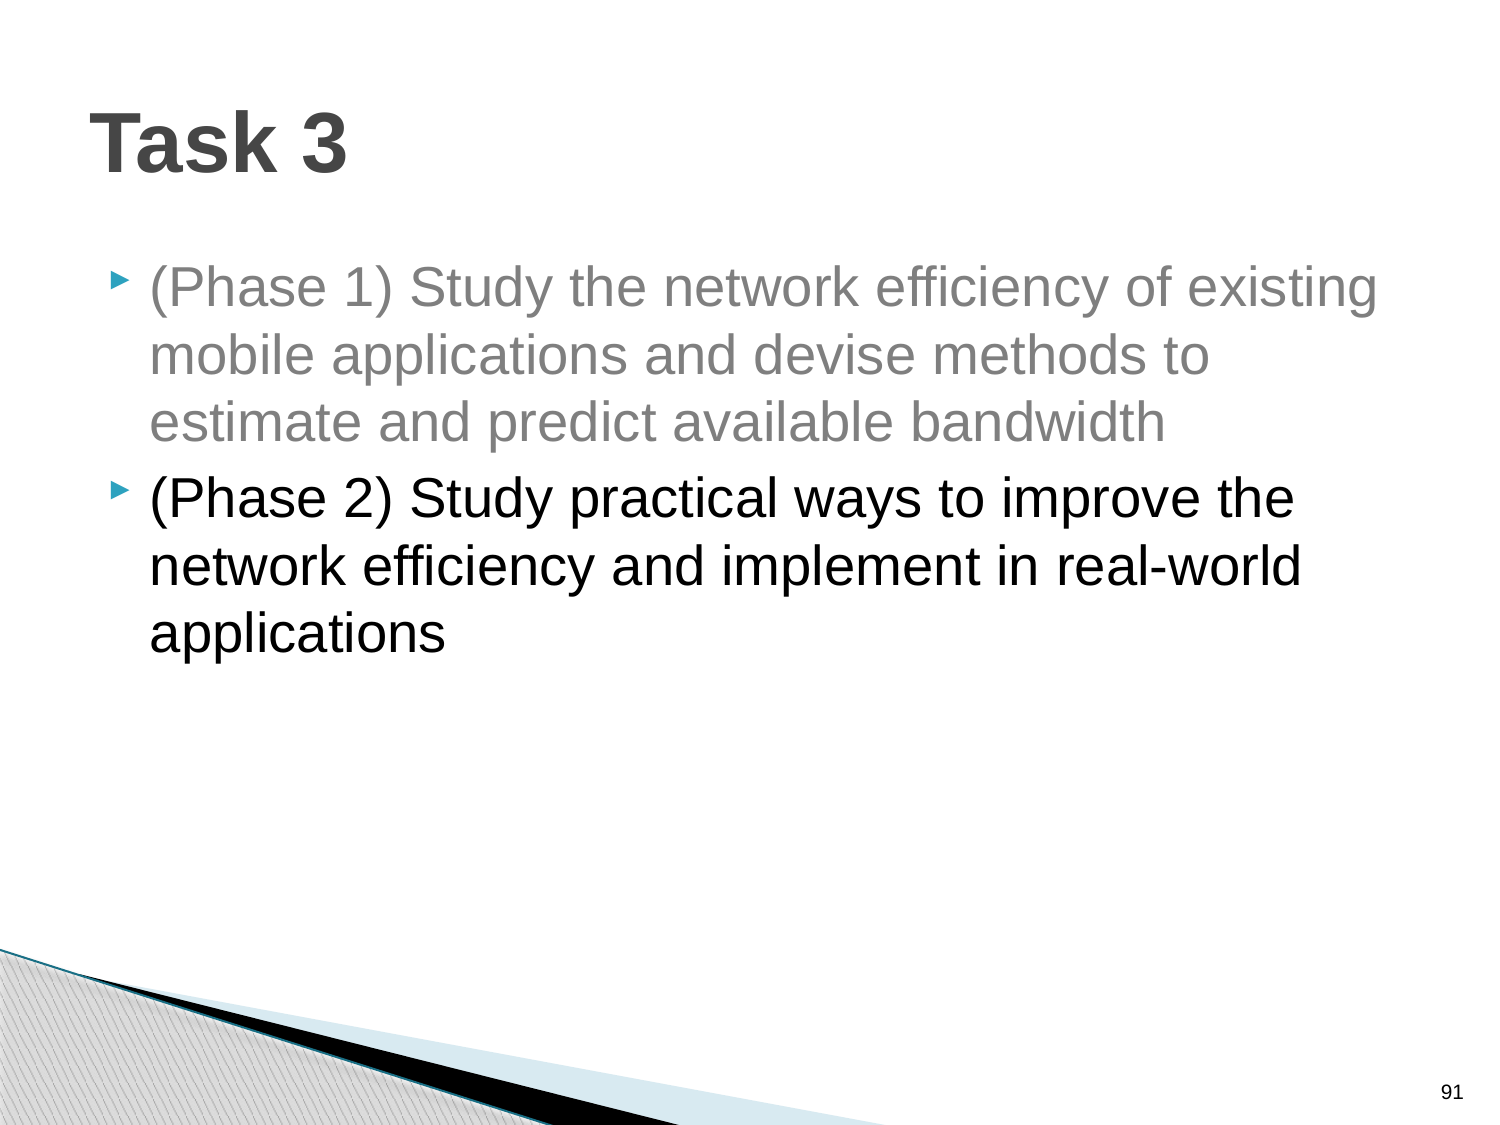

# Task 3
(Phase 1) Study the network efficiency of existing mobile applications and devise methods to estimate and predict available bandwidth
(Phase 2) Study practical ways to improve the network efficiency and implement in real-world applications
91